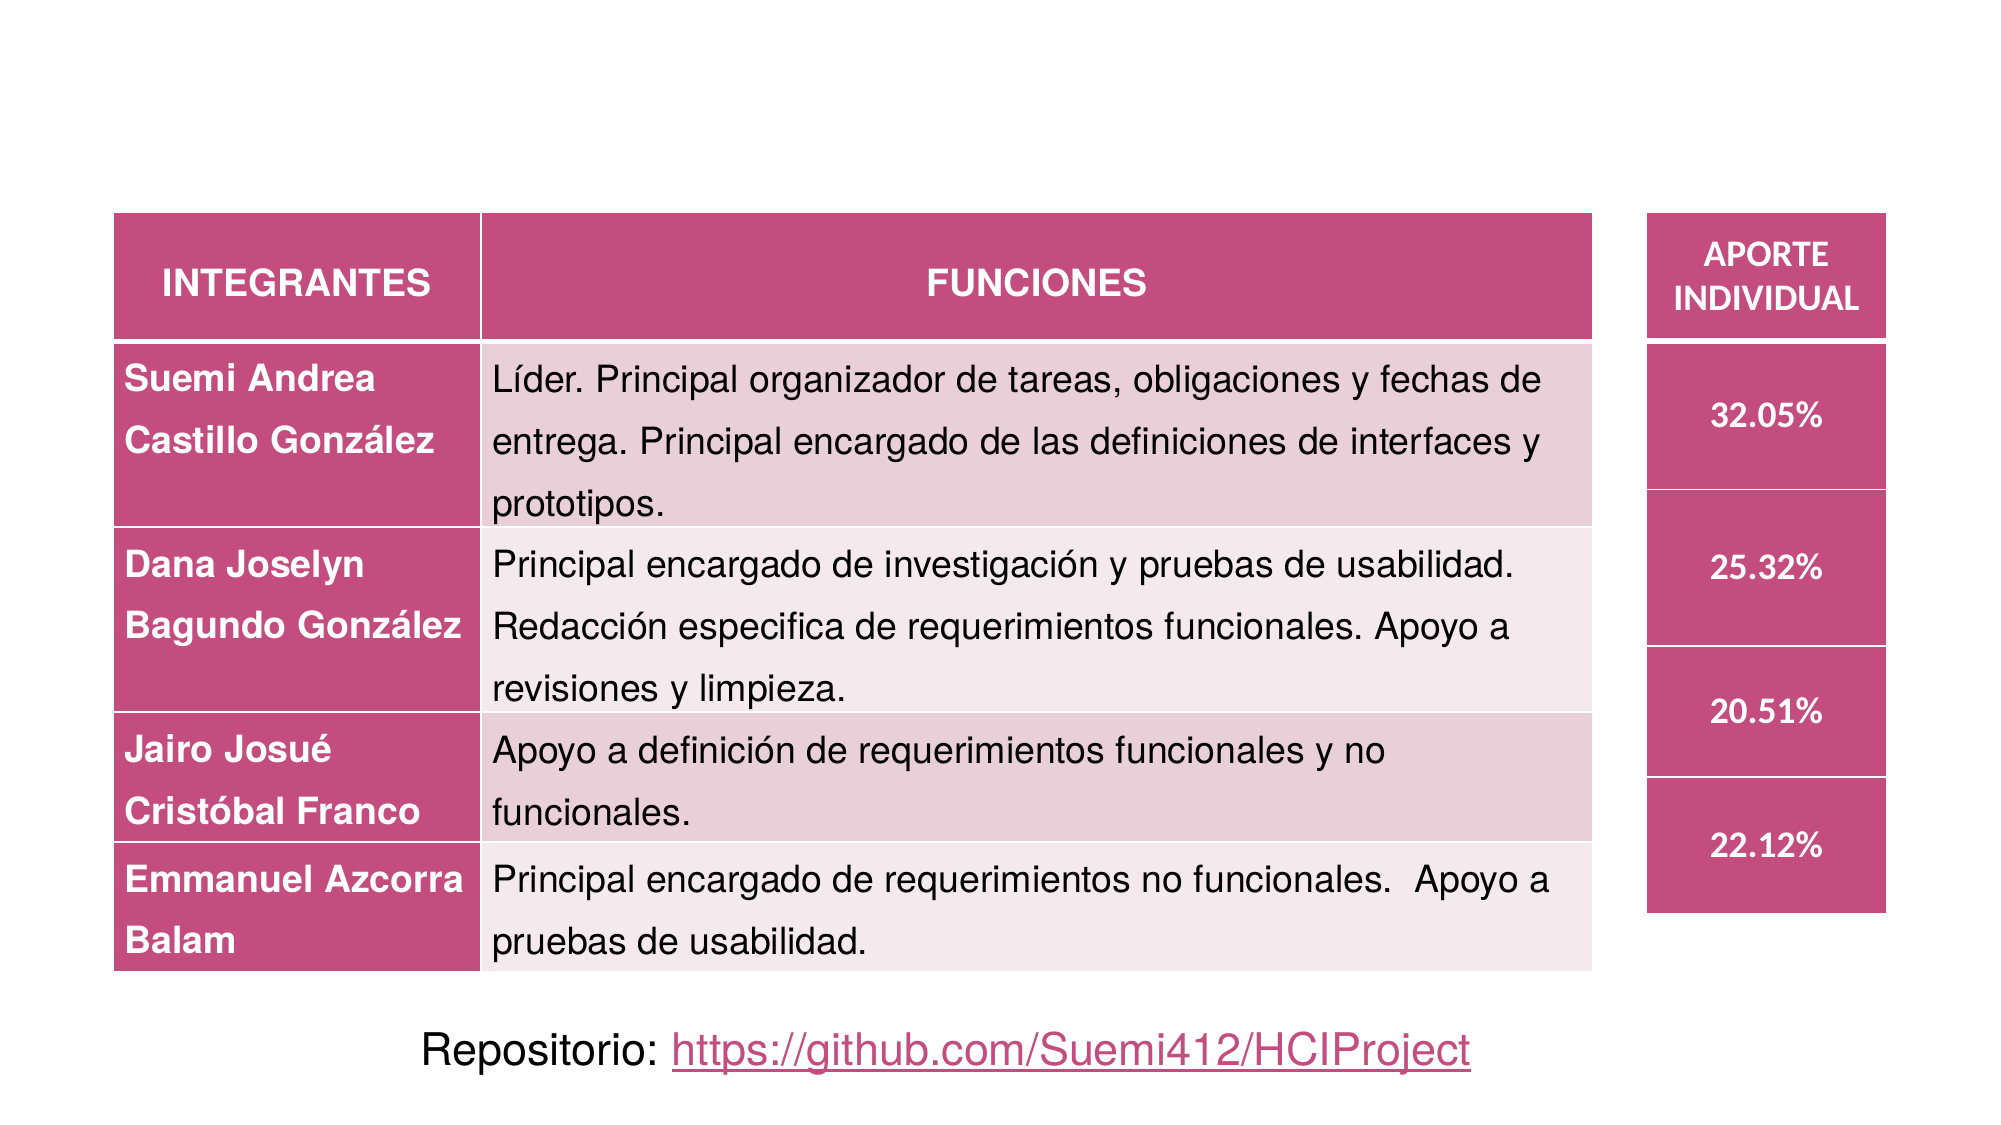

| APORTE INDIVIDUAL |
| --- |
| 32.05% |
| 25.32% |
| 20.51% |
| 22.12% |
| INTEGRANTES | FUNCIONES |
| --- | --- |
| Suemi Andrea Castillo González | Líder. Principal organizador de tareas, obligaciones y fechas de entrega. Principal encargado de las definiciones de interfaces y prototipos. |
| Dana Joselyn Bagundo González | Principal encargado de investigación y pruebas de usabilidad. Redacción especifica de requerimientos funcionales. Apoyo a revisiones y limpieza. |
| Jairo Josué Cristóbal Franco | Apoyo a definición de requerimientos funcionales y no funcionales. |
| Emmanuel Azcorra Balam | Principal encargado de requerimientos no funcionales. Apoyo a pruebas de usabilidad. |
Repositorio: https://github.com/Suemi412/HCIProject